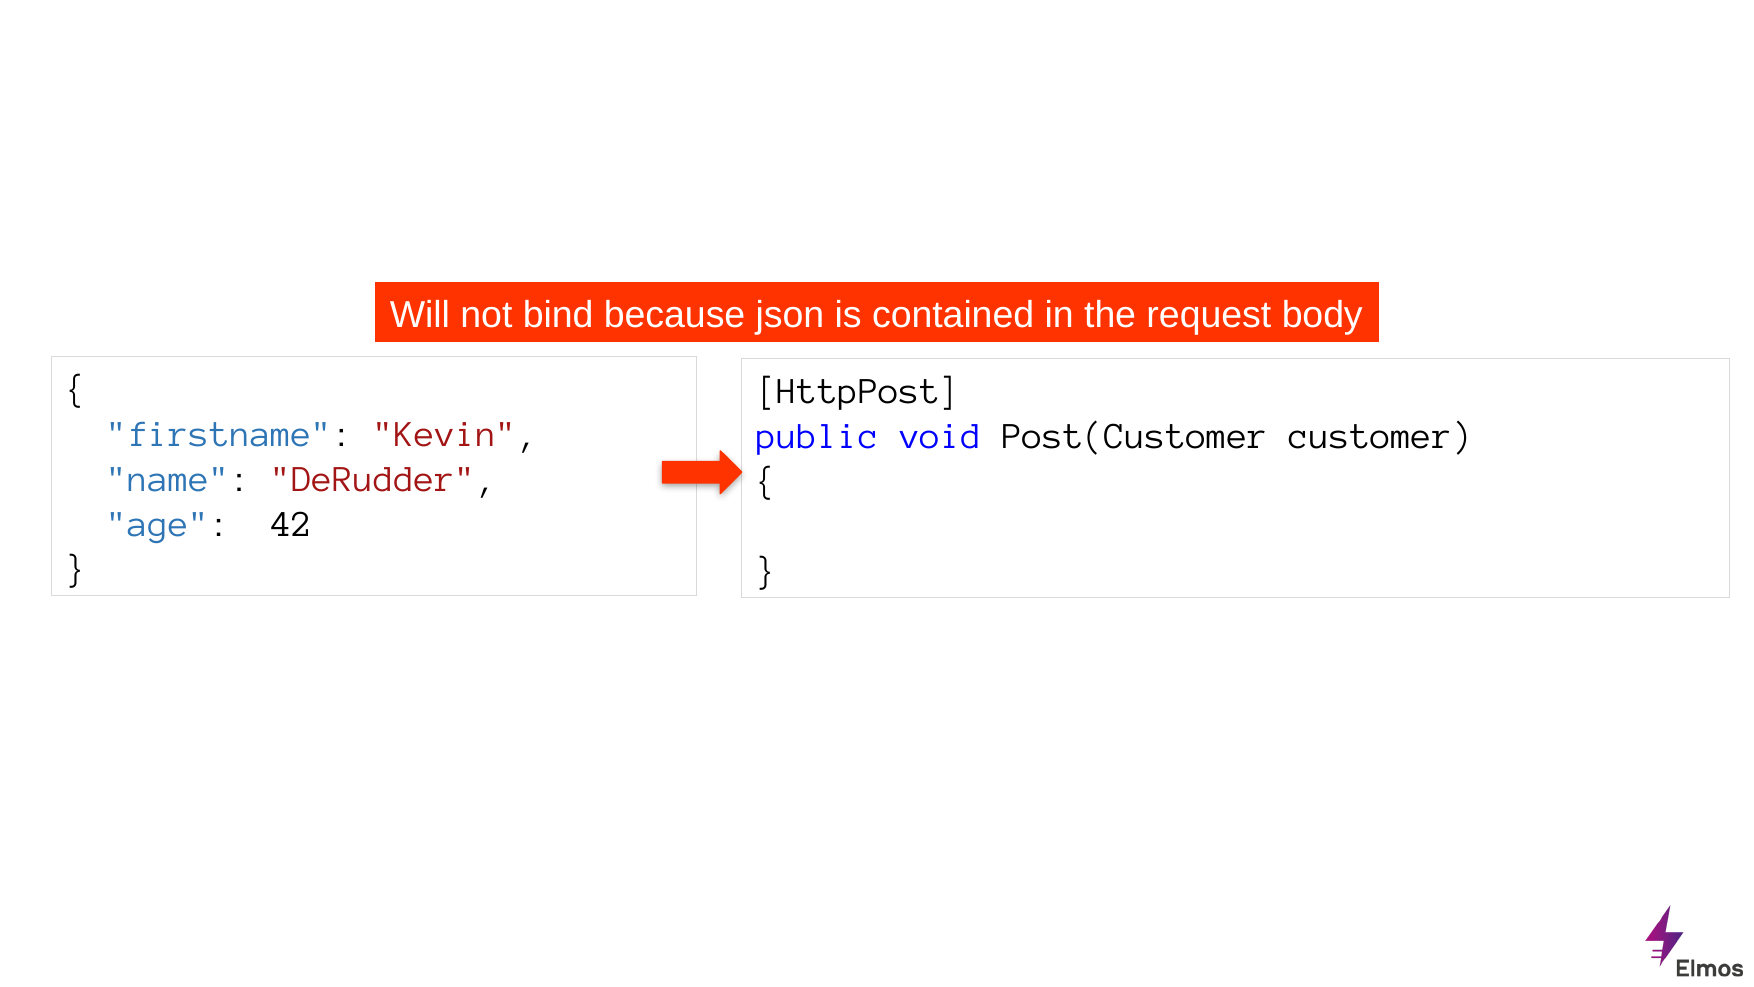

Will not bind because json is contained in the request body
{
  "firstname": "Kevin",
  "name": "DeRudder",
  "age":  42
}
[HttpPost]
public void Post(Customer customer)
{

}